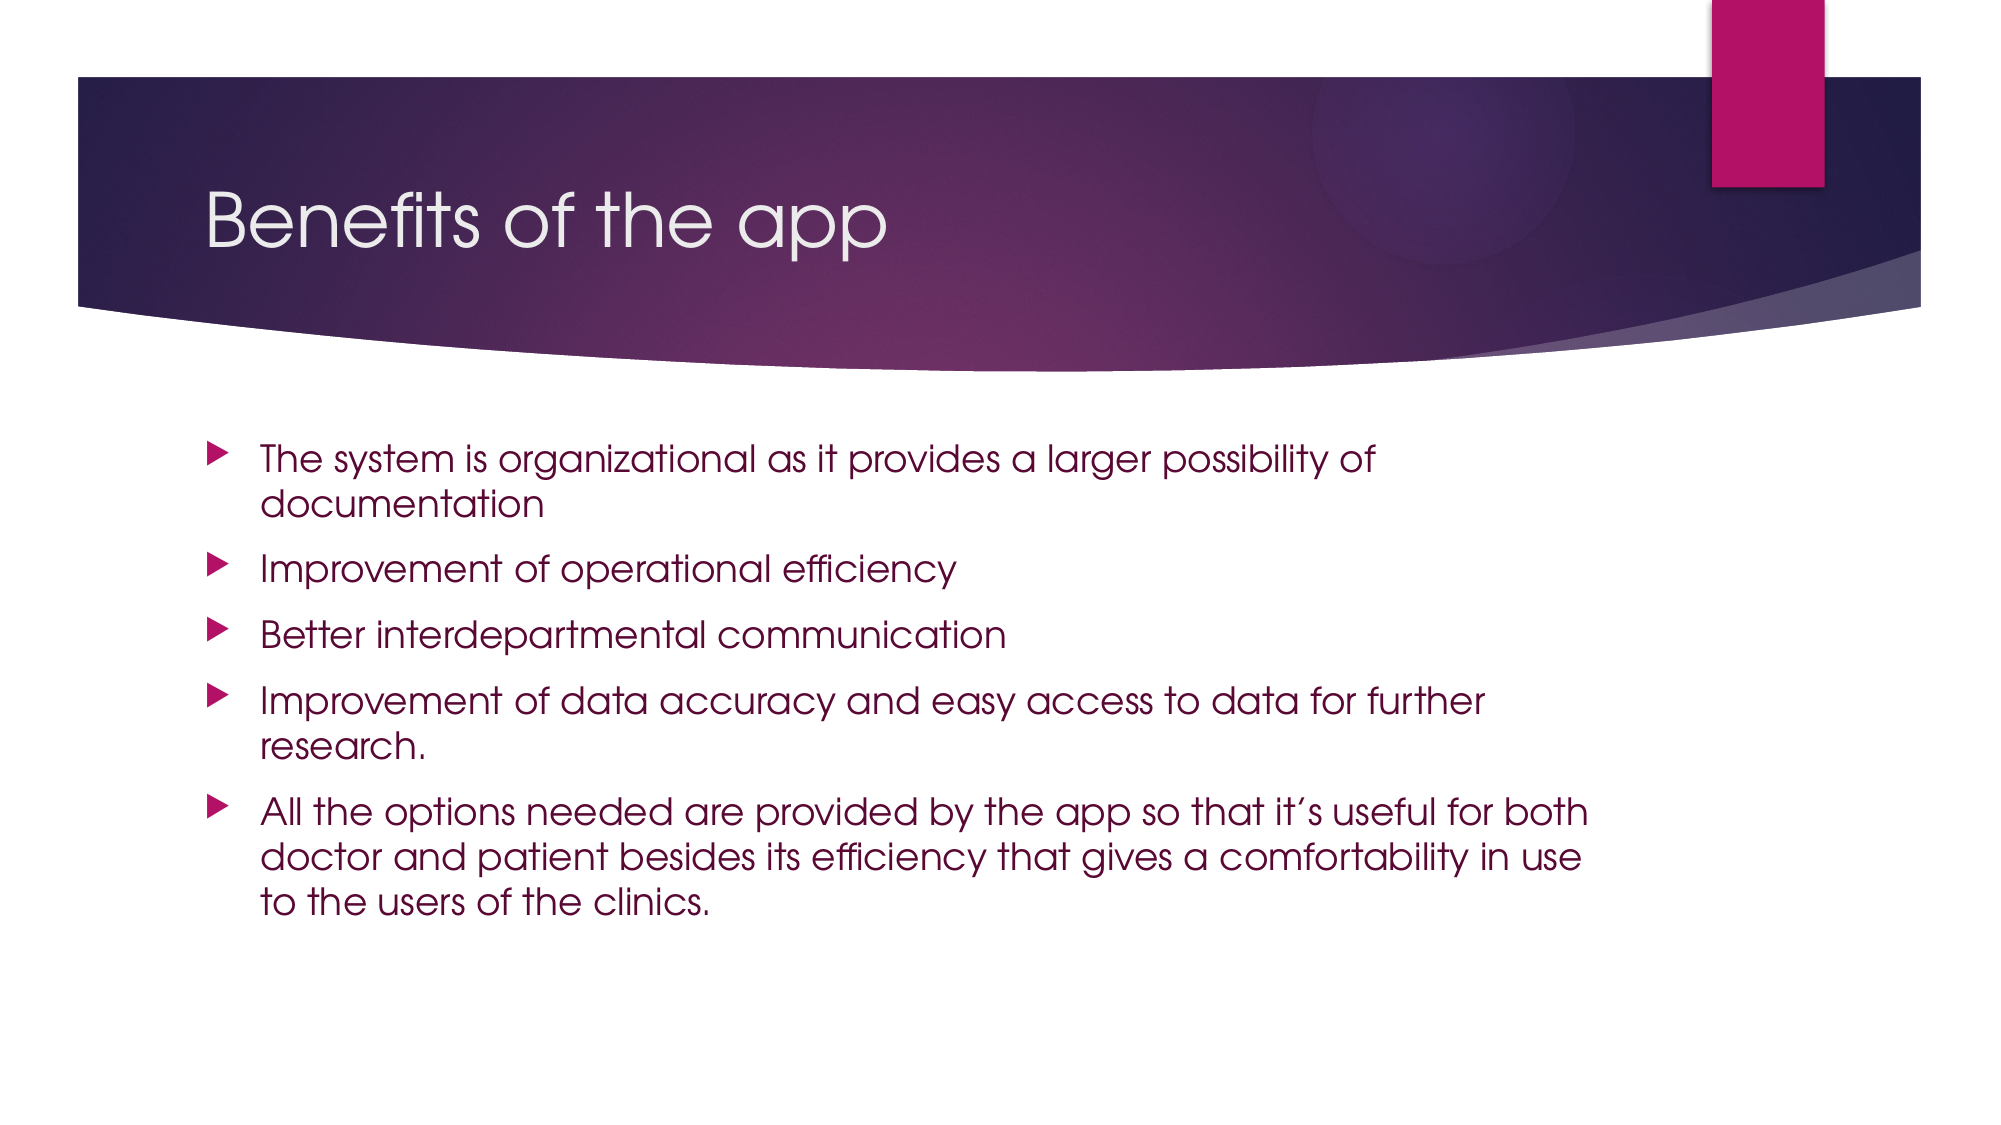

# Benefits of the app
The system is organizational as it provides a larger possibility of documentation
Improvement of operational efficiency
Better interdepartmental communication
Improvement of data accuracy and easy access to data for further research.
All the options needed are provided by the app so that it’s useful for both doctor and patient besides its efficiency that gives a comfortability in use to the users of the clinics.